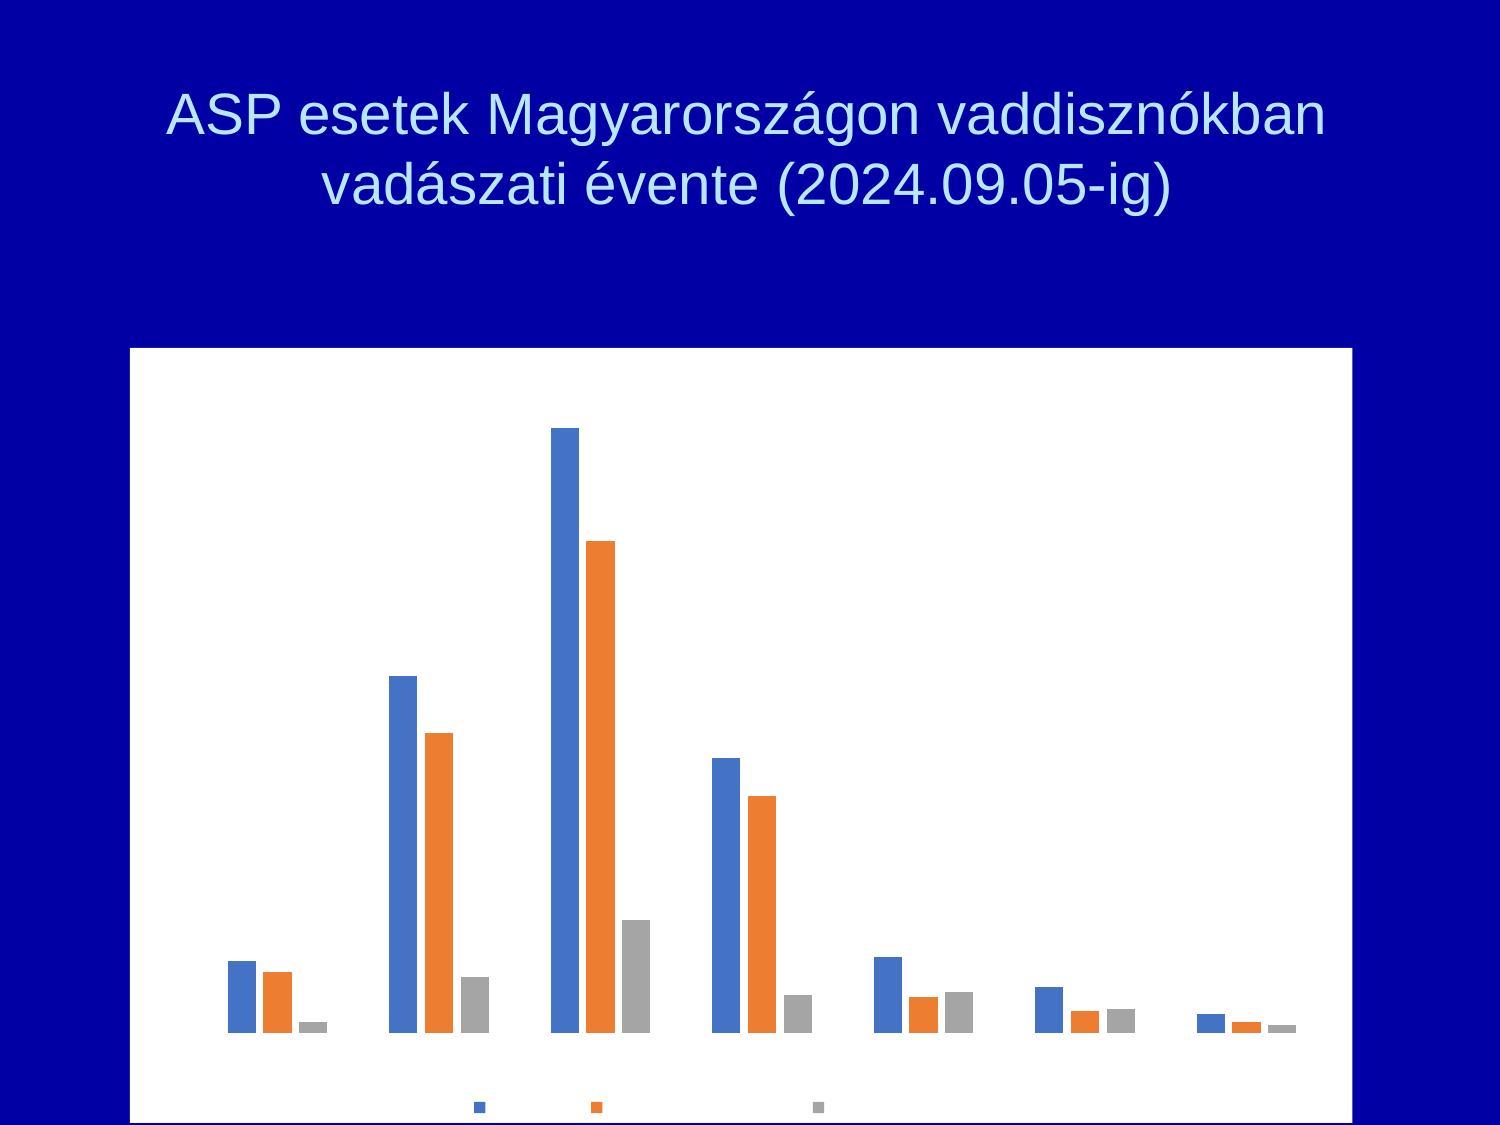

# ASP esetek Magyarországon vaddisznókban vadászati évente (2024.09.05-ig)

### Chart

| Category | összes eset | ebből passzív survellance | ebből aktív surveillance |
|---|---|---|---|
| 2018/2019 | 661.0 | 563.0 | 98.0 |
| 2019/2020 | 3263.0 | 2748.0 | 515.0 |
| 2020/2021 | 5533.0 | 4500.0 | 1033.0 |
| 2021/2022 | 2520.0 | 2171.0 | 349.0 |
| 2022/2023  | 698.0 | 326.0 | 372.0 |
| 2023/2024 | 422.0 | 201.0 | 221.0 |
| 2024/2025 | 179.0 | 102.0 | 77.0 |